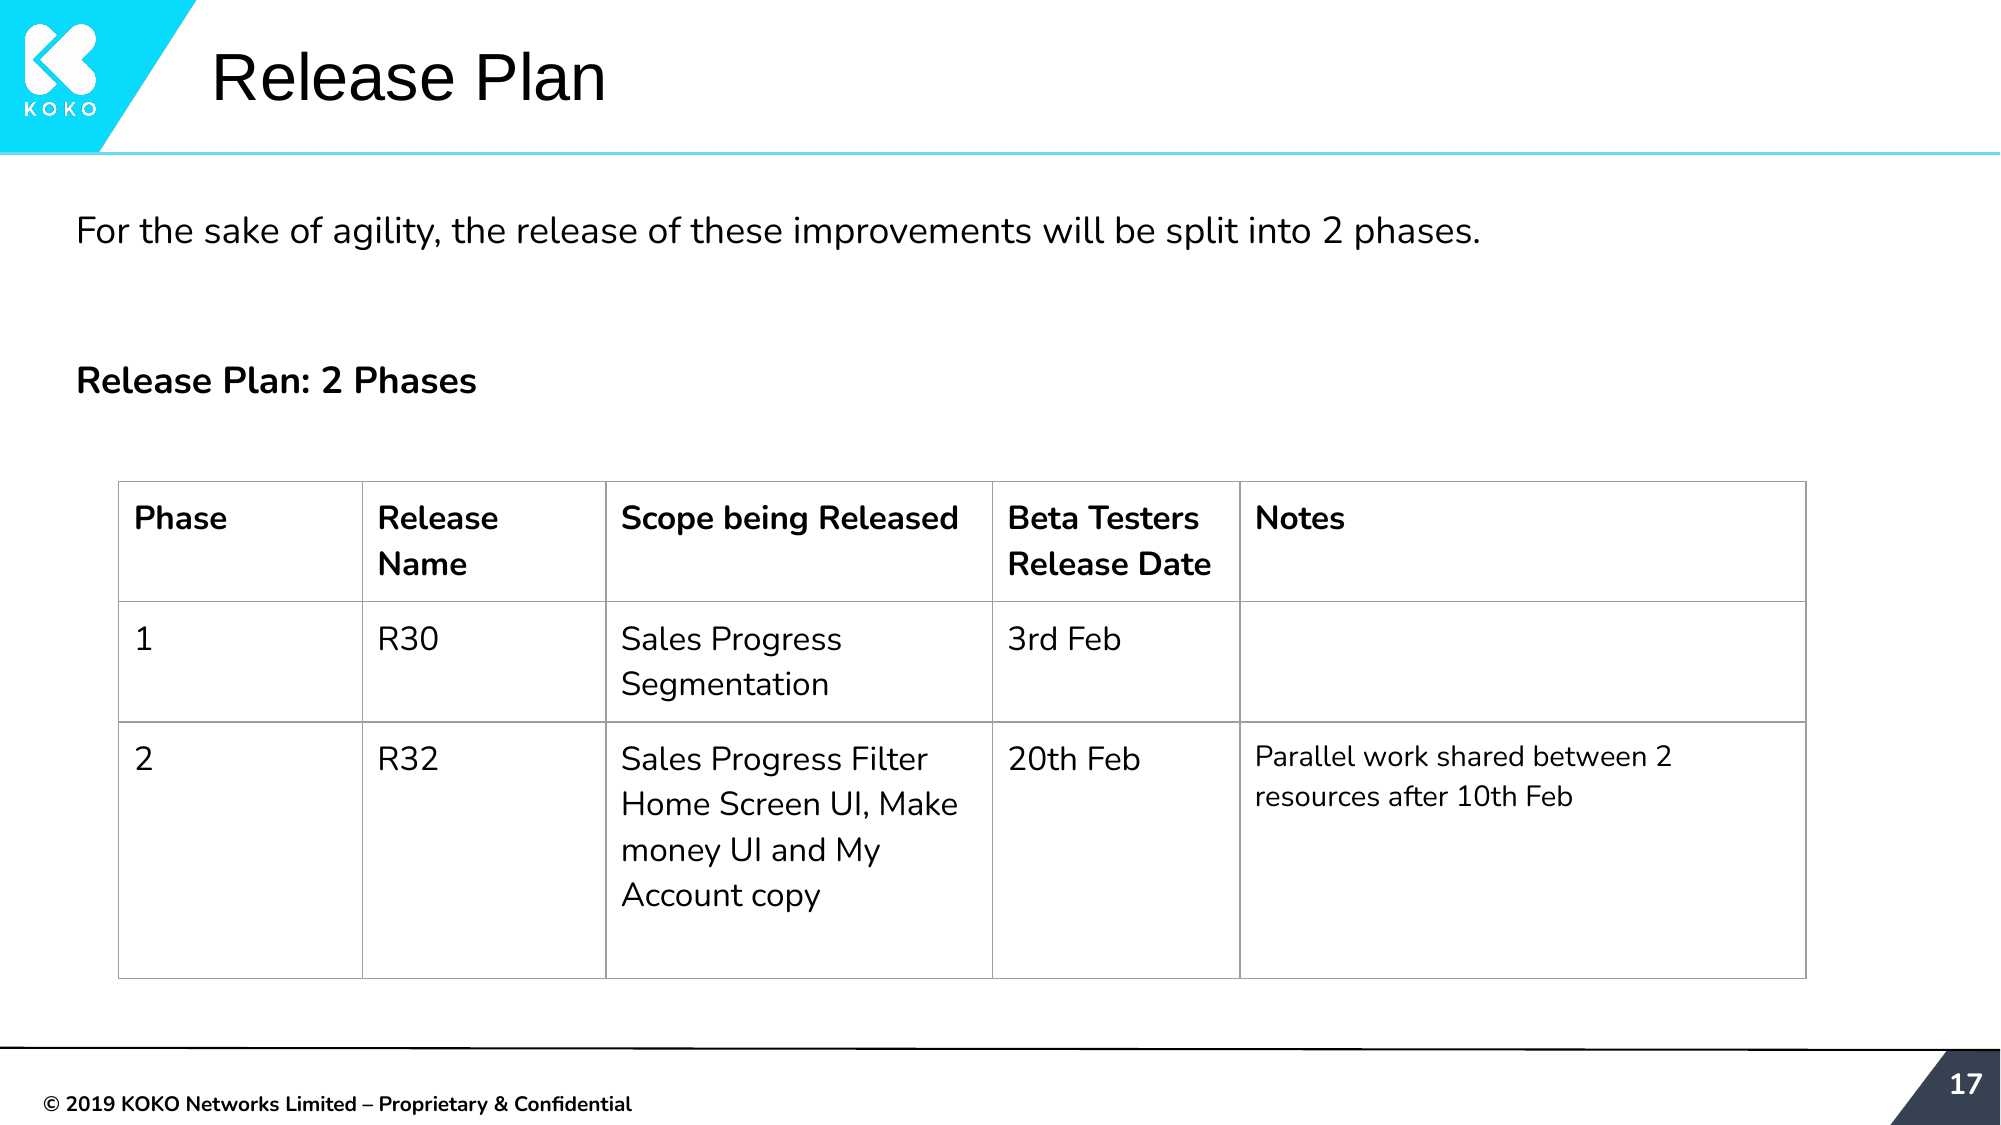

# Release Plan
For the sake of agility, the release of these improvements will be split into 2 phases.

Release Plan: 2 Phases
| Phase | Release Name | Scope being Released | Beta Testers Release Date | Notes |
| --- | --- | --- | --- | --- |
| 1 | R30 | Sales Progress Segmentation | 3rd Feb |  |
| 2 | R32 | Sales Progress Filter Home Screen UI, Make money UI and My Account copy | 20th Feb | Parallel work shared between 2 resources after 10th Feb |
17